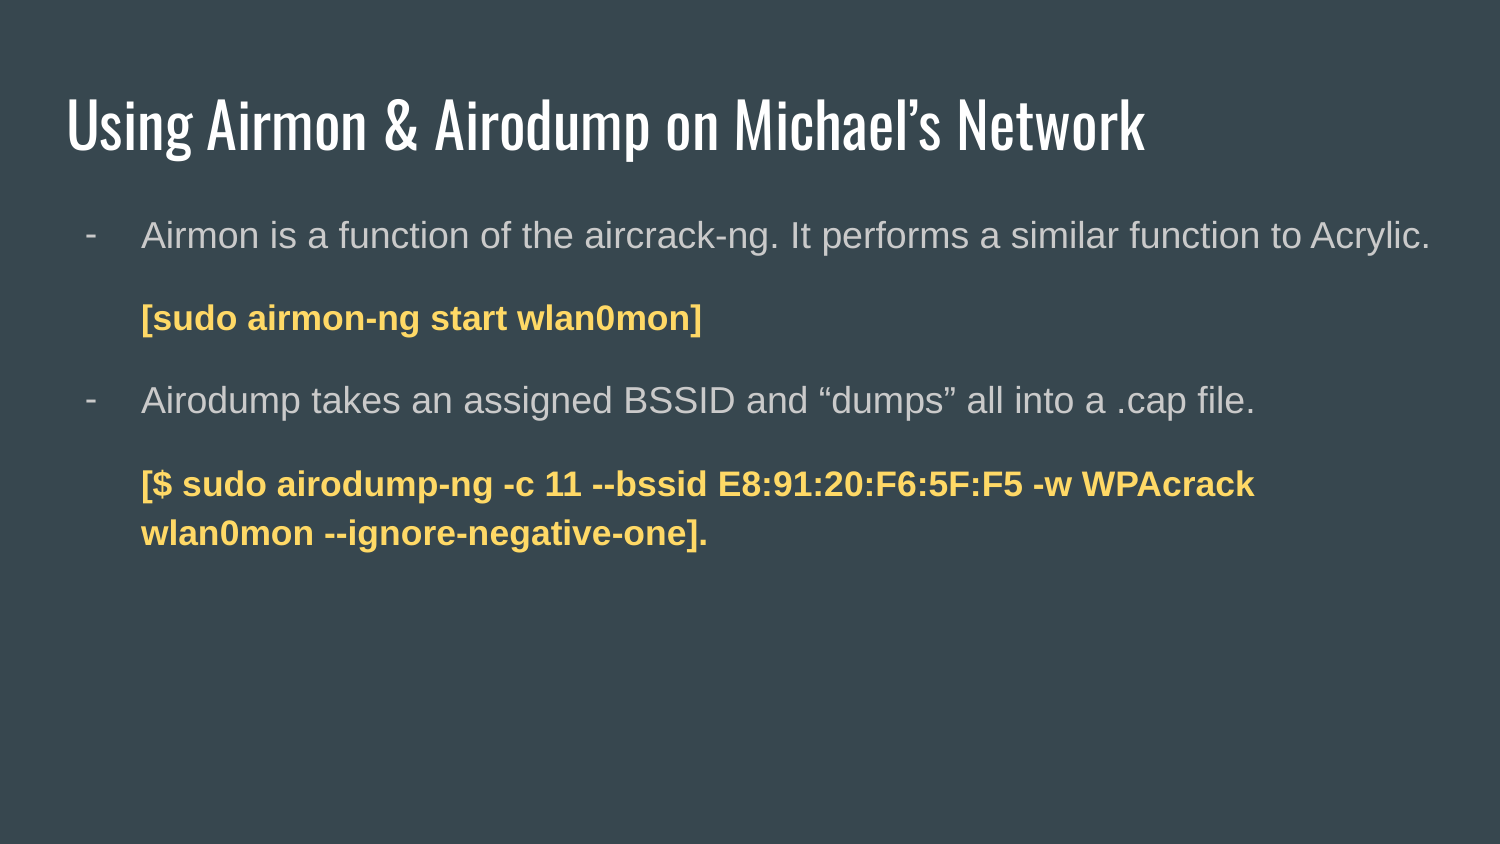

# Using Airmon & Airodump on Michael’s Network
Airmon is a function of the aircrack-ng. It performs a similar function to Acrylic.
[sudo airmon-ng start wlan0mon]

Airodump takes an assigned BSSID and “dumps” all into a .cap file.
[$ sudo airodump-ng -c 11 --bssid E8:91:20:F6:5F:F5 -w WPAcrack wlan0mon --ignore-negative-one].